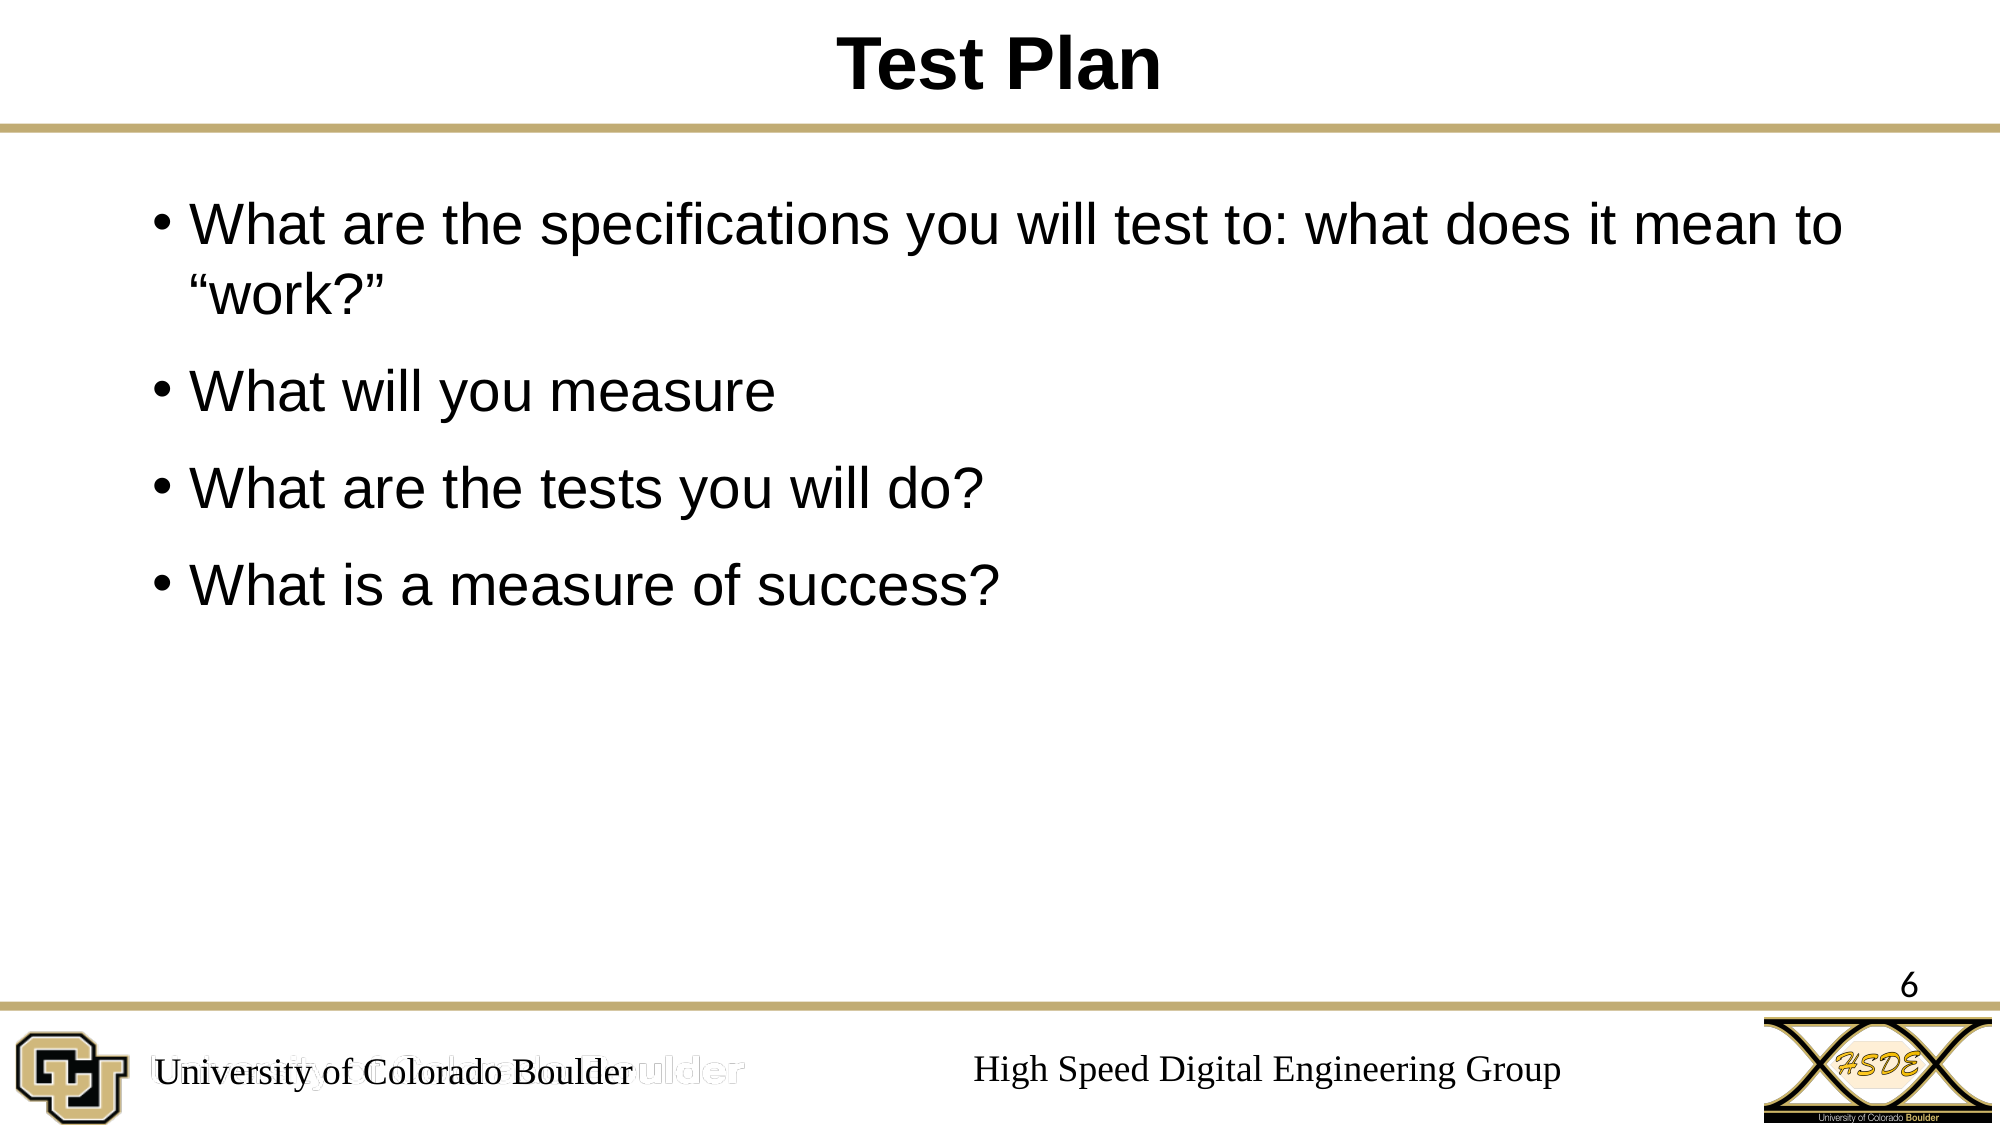

# Test Plan
What are the specifications you will test to: what does it mean to “work?”
What will you measure
What are the tests you will do?
What is a measure of success?
6